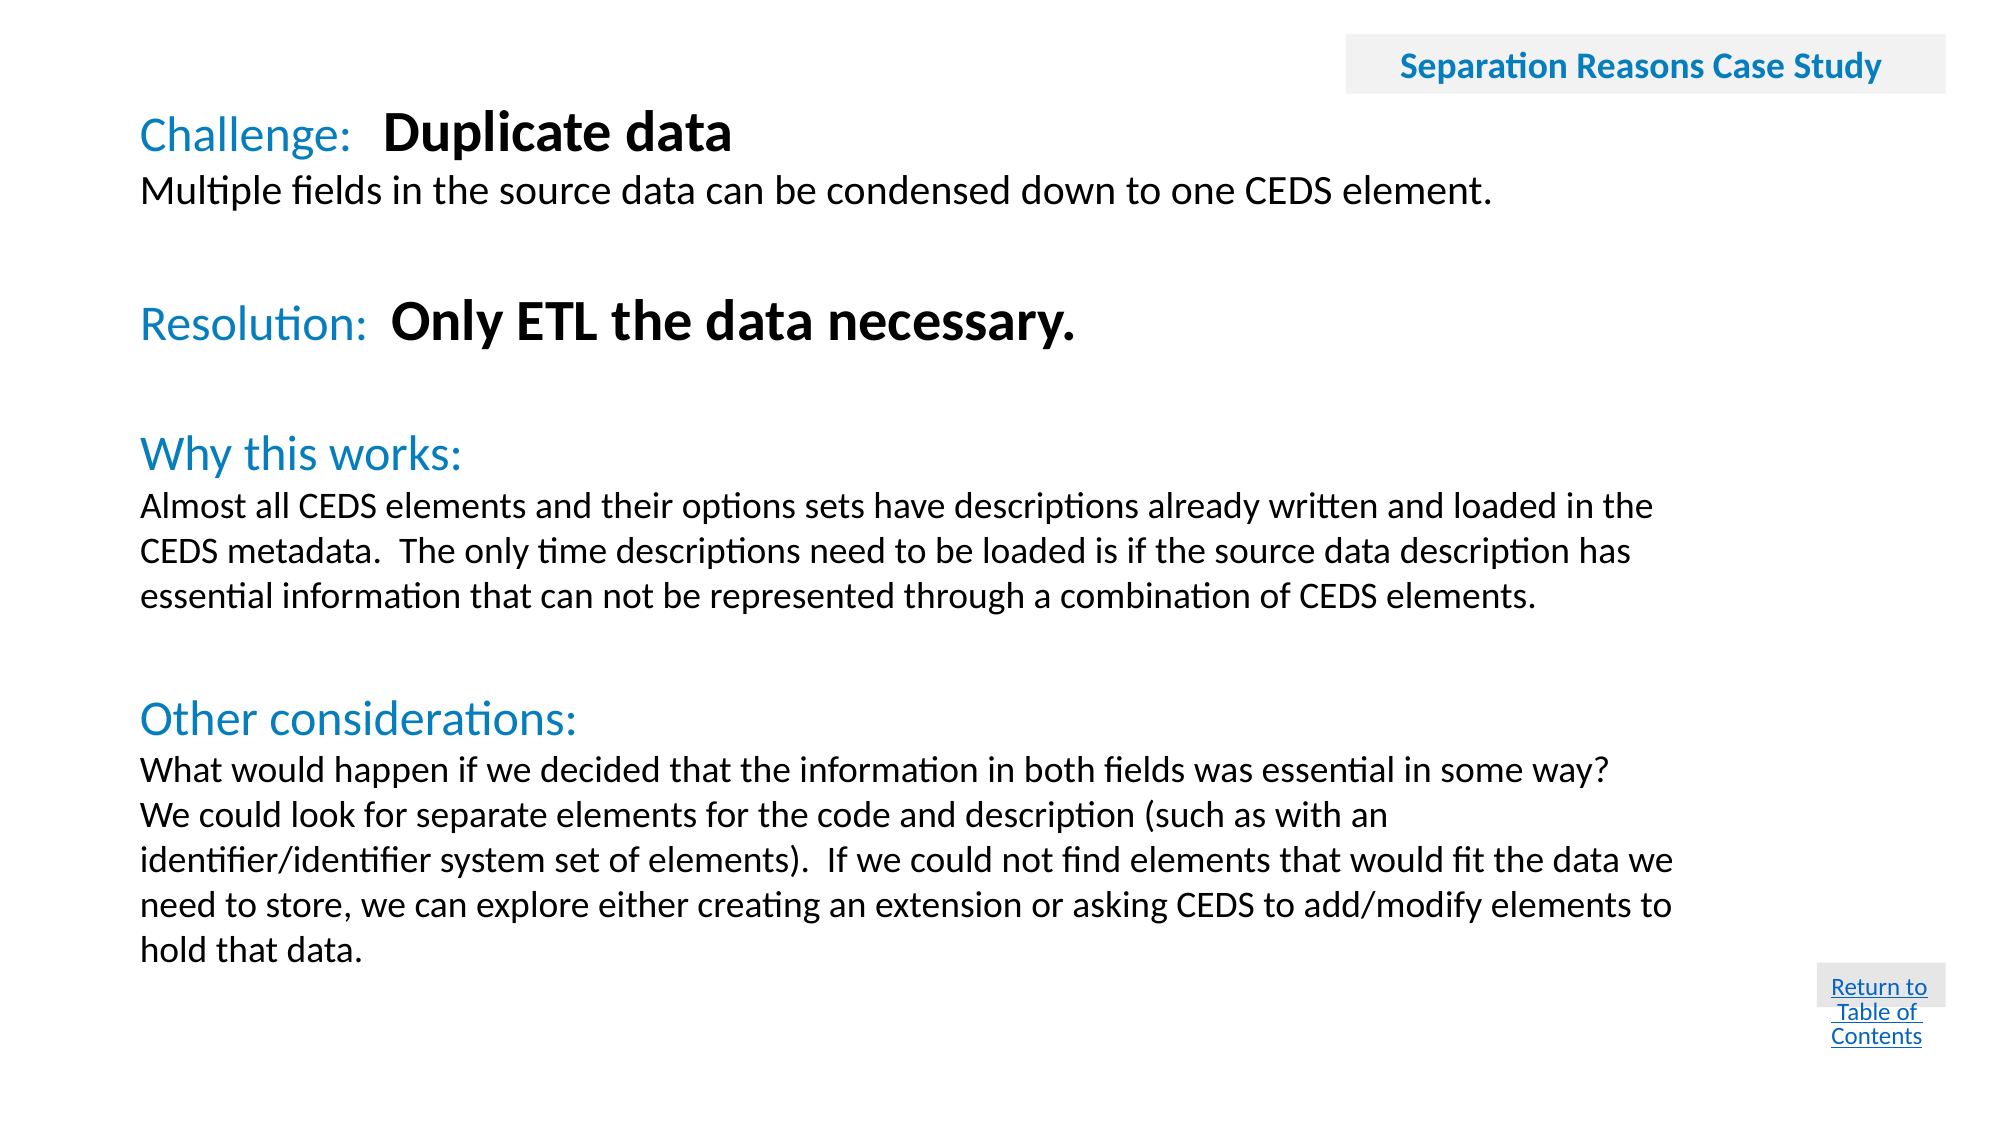

Separation Reasons Case Study
Challenge: 	Duplicate data
Multiple fields in the source data can be condensed down to one CEDS element.
Resolution:  Only ETL the data necessary.
Why this works:
Almost all CEDS elements and their options sets have descriptions already written and loaded in the CEDS metadata.  The only time descriptions need to be loaded is if the source data description has essential information that can not be represented through a combination of CEDS elements.
Other considerations:
What would happen if we decided that the information in both fields was essential in some way?
We could look for separate elements for the code and description (such as with an identifier/identifier system set of elements).  If we could not find elements that would fit the data we need to store, we can explore either creating an extension or asking CEDS to add/modify elements to hold that data.

Return to Table of Contents